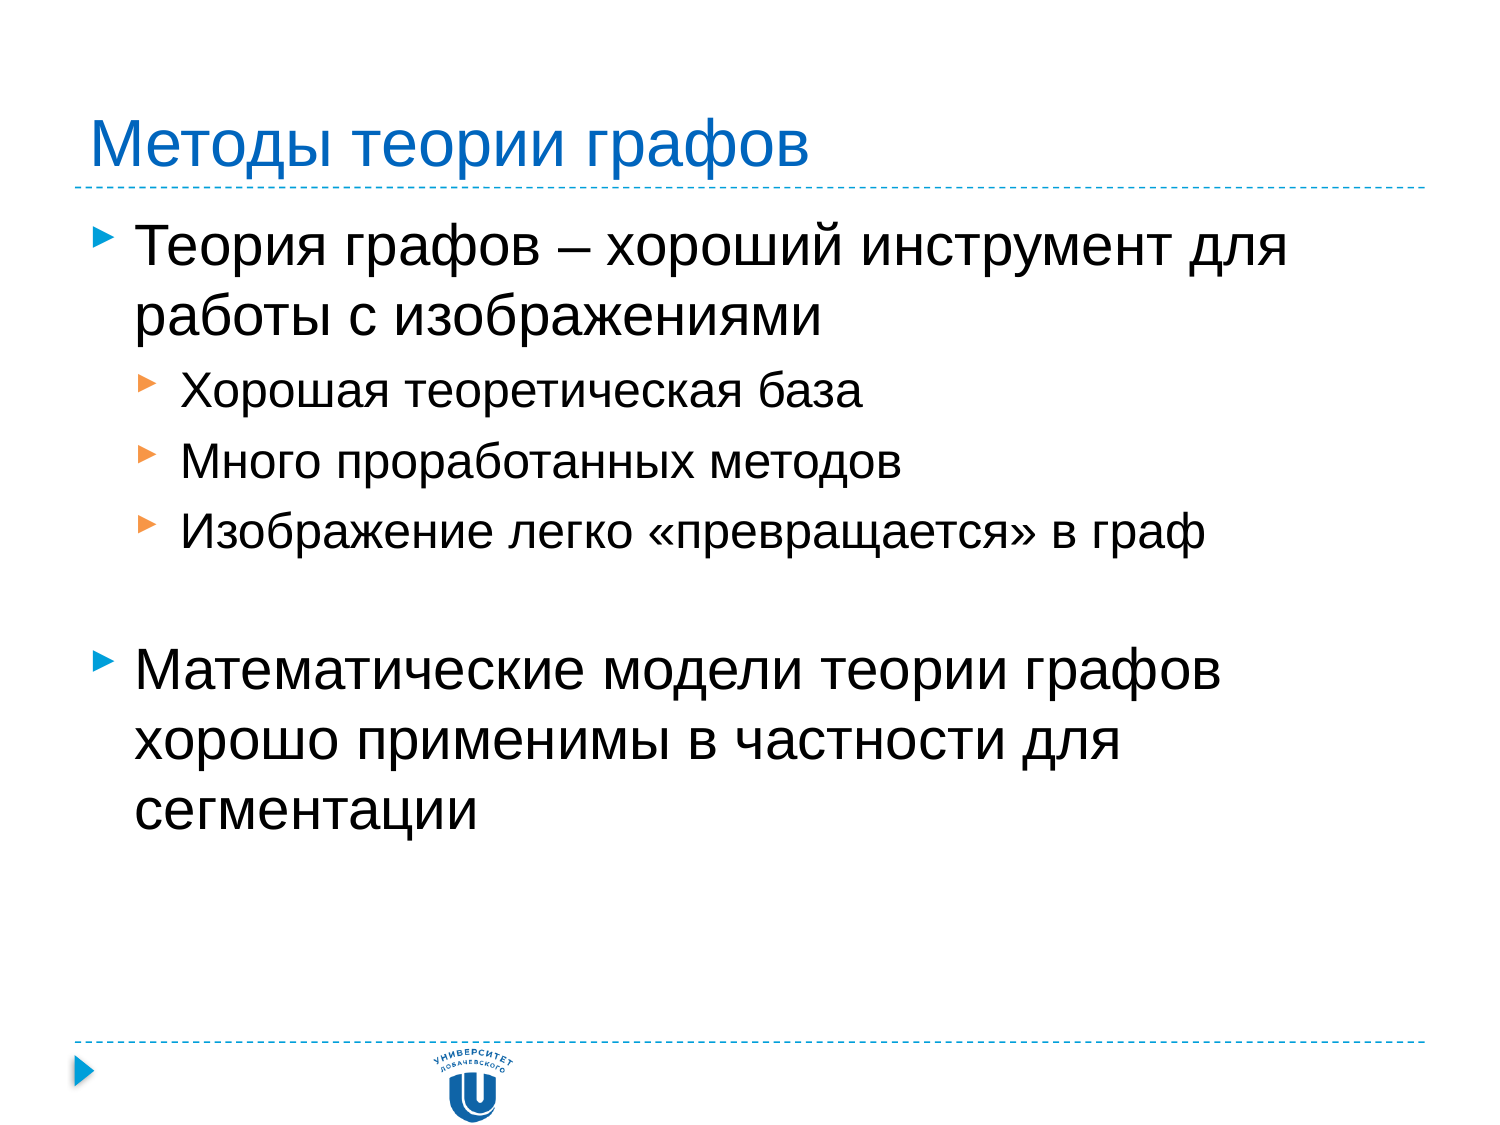

# Методы теории графов
Теория графов – хороший инструмент для работы с изображениями
Хорошая теоретическая база
Много проработанных методов
Изображение легко «превращается» в граф
Математические модели теории графов хорошо применимы в частности для сегментации